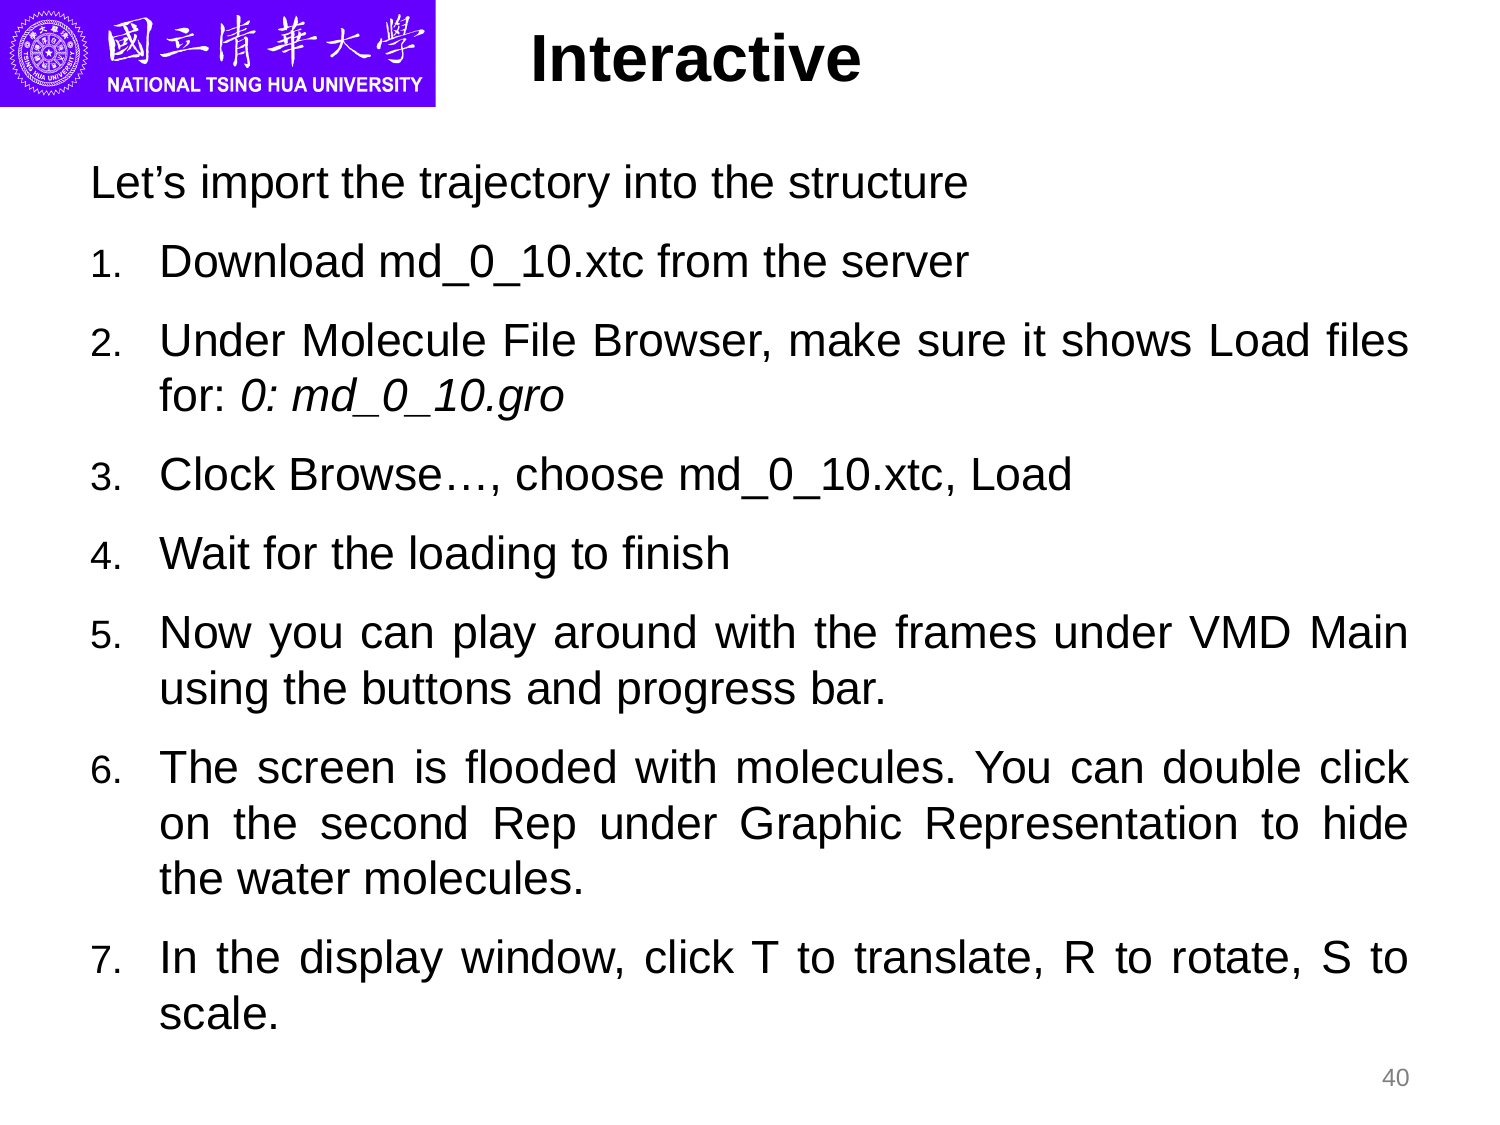

# Interactive
Let’s import the trajectory into the structure
Download md_0_10.xtc from the server
Under Molecule File Browser, make sure it shows Load files for: 0: md_0_10.gro
Clock Browse…, choose md_0_10.xtc, Load
Wait for the loading to finish
Now you can play around with the frames under VMD Main using the buttons and progress bar.
The screen is flooded with molecules. You can double click on the second Rep under Graphic Representation to hide the water molecules.
In the display window, click T to translate, R to rotate, S to scale.
40